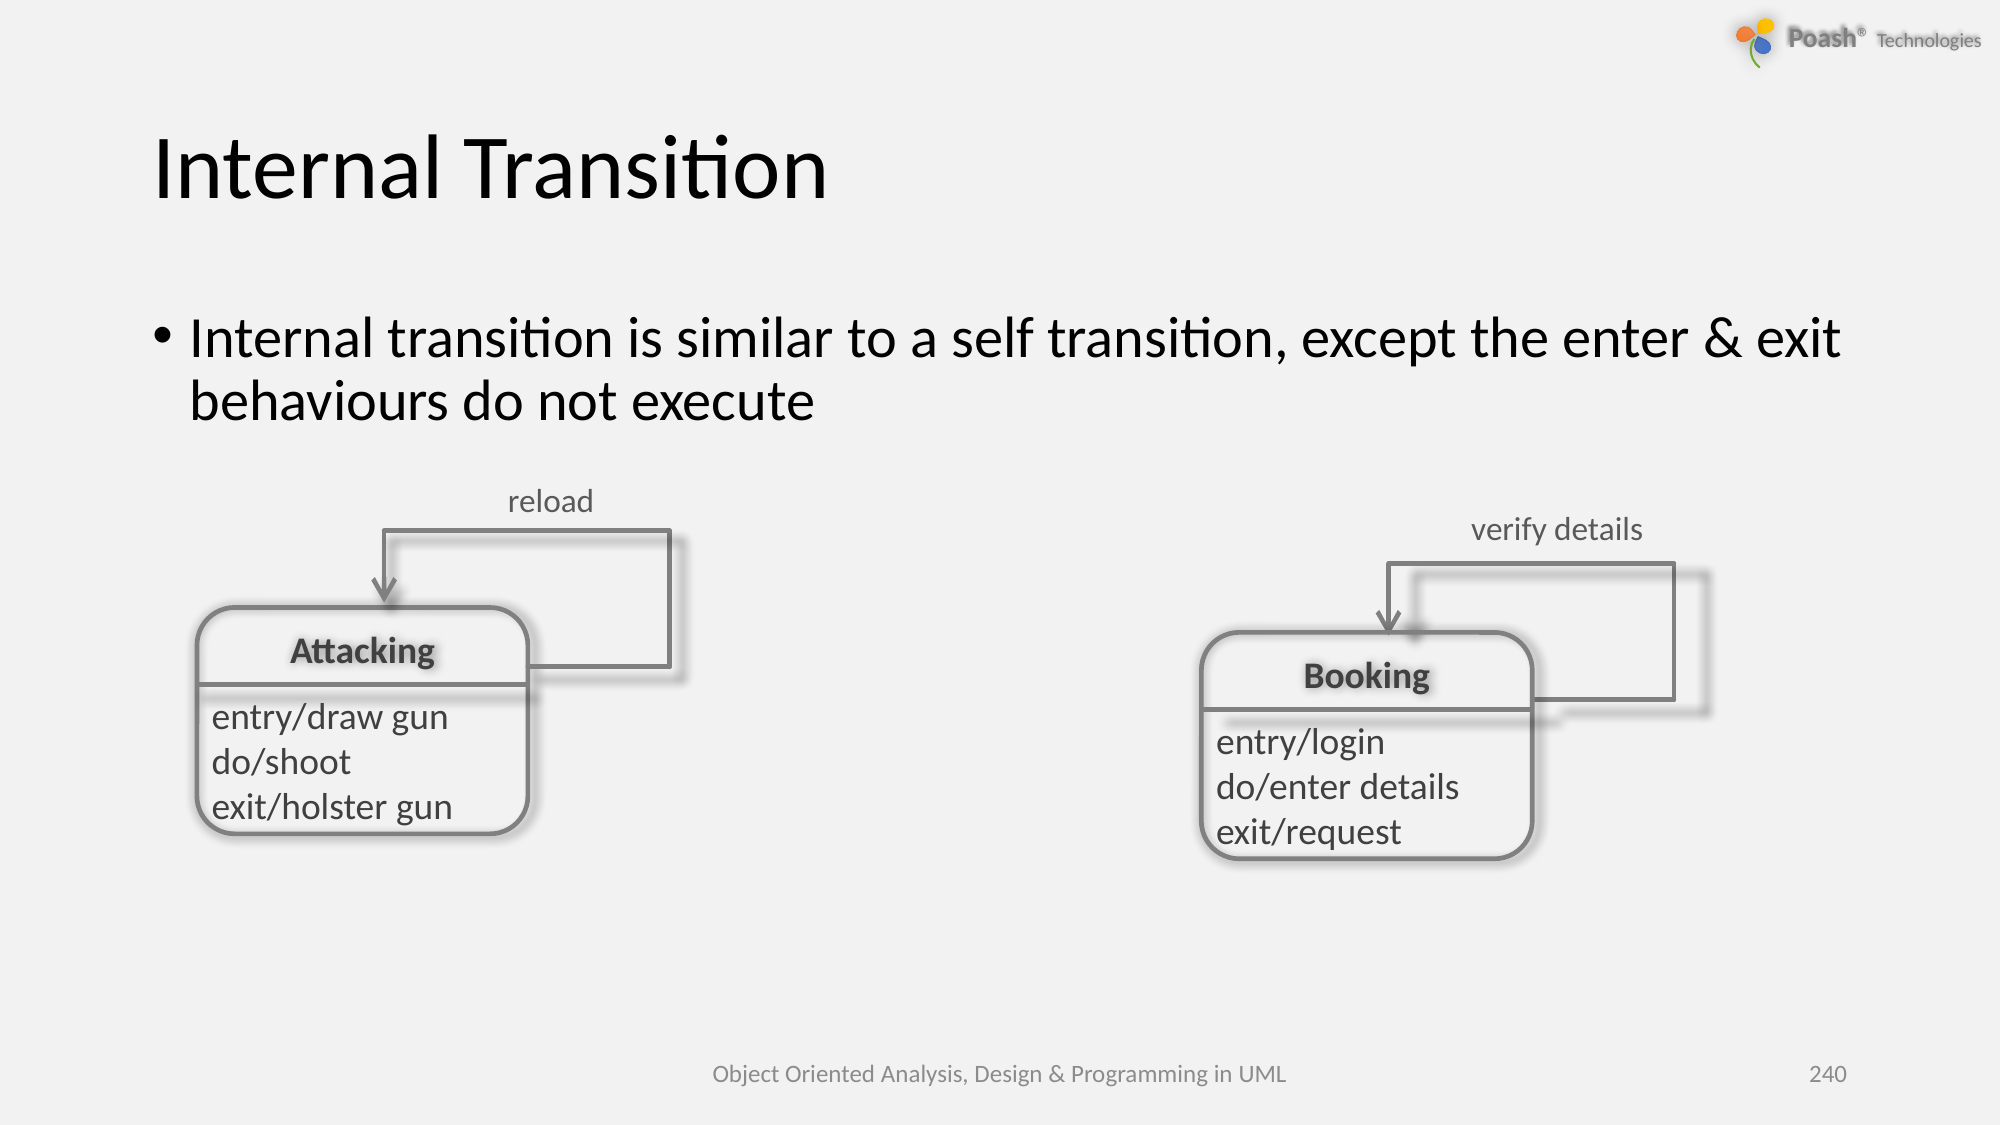

# Internal Transition
Internal transition is similar to a self transition, except the enter & exit behaviours do not execute
reload
Attacking
entry/draw gun
do/shoot
exit/holster gun
verify details
Booking
entry/login
do/enter details
exit/request
Object Oriented Analysis, Design & Programming in UML
240